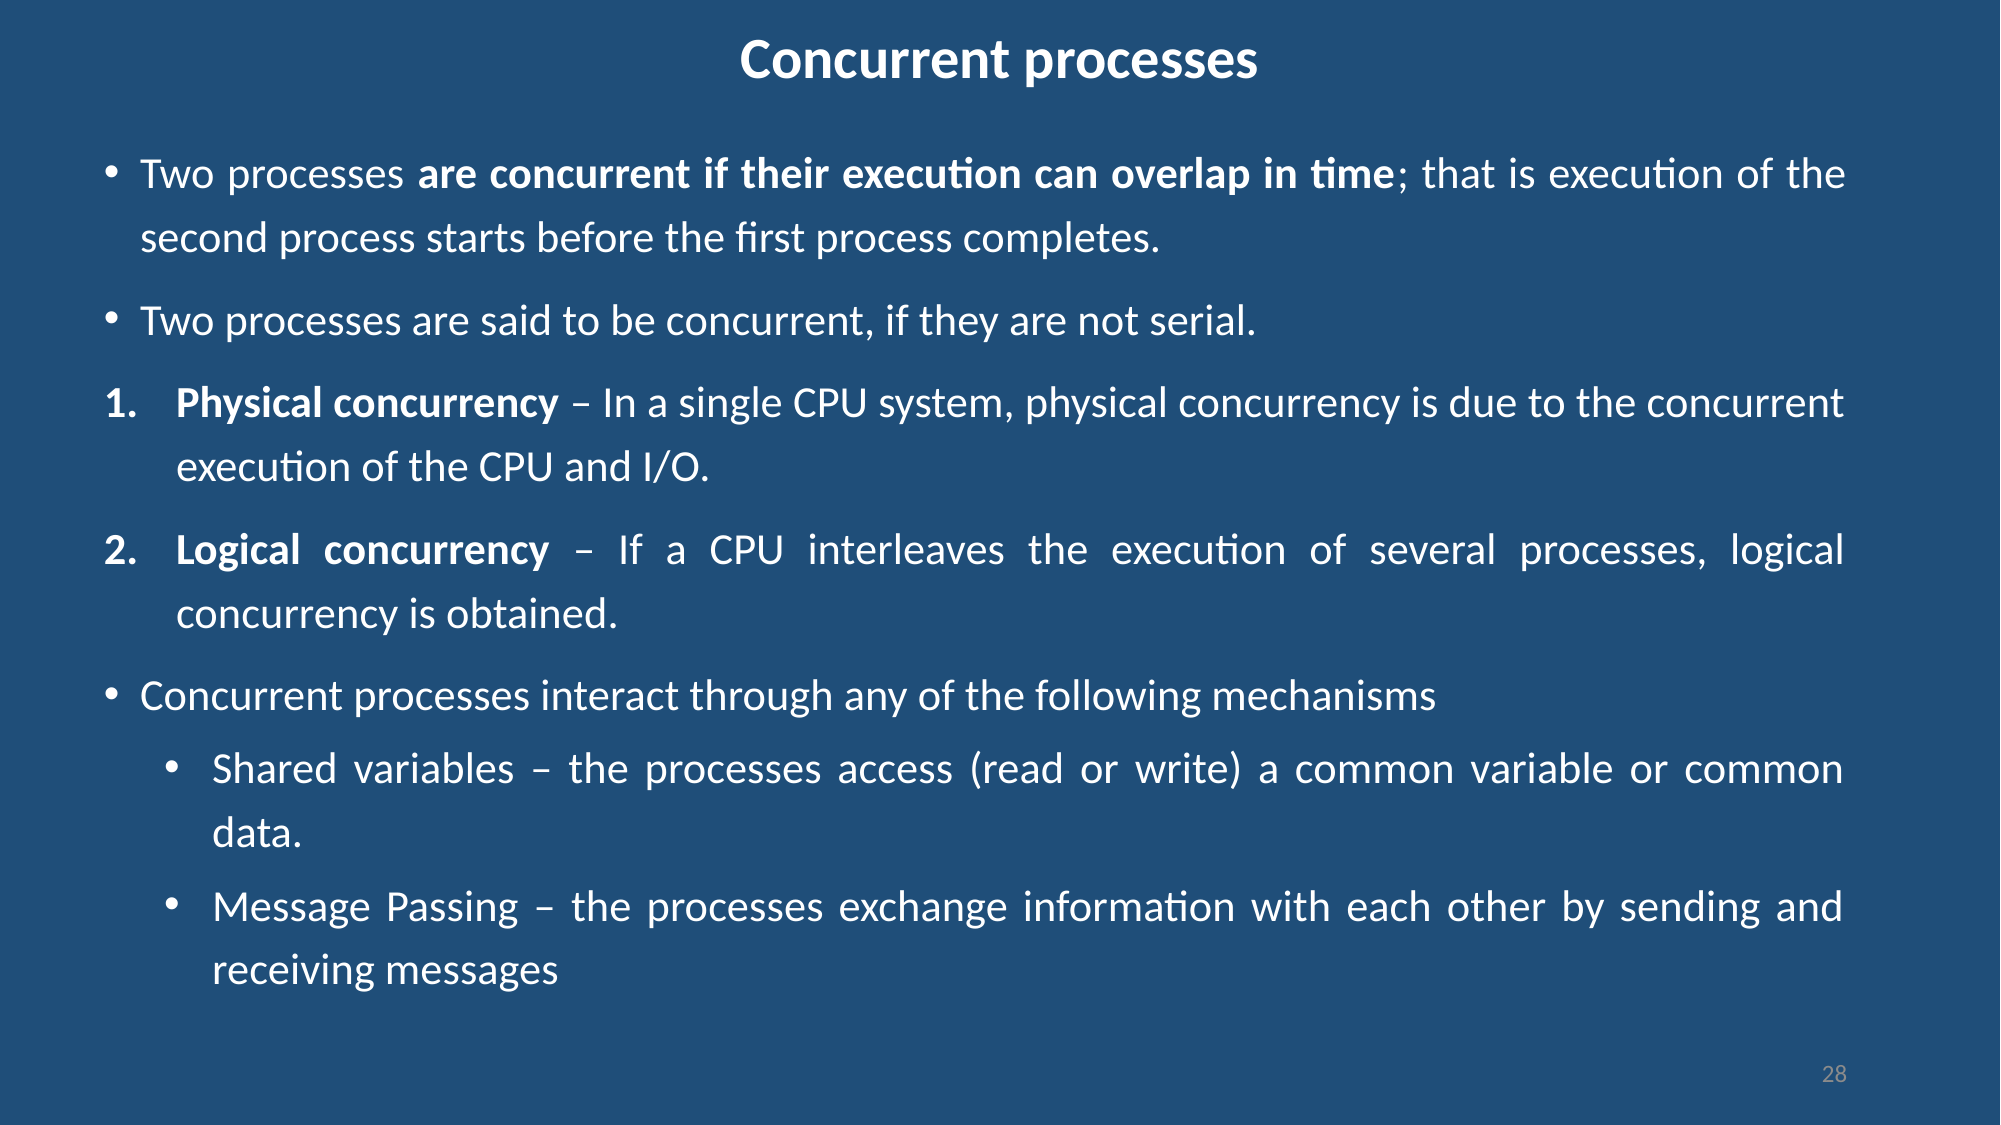

# Concurrent processes
Two processes are concurrent if their execution can overlap in time; that is execution of the second process starts before the first process completes.
Two processes are said to be concurrent, if they are not serial.
Physical concurrency – In a single CPU system, physical concurrency is due to the concurrent execution of the CPU and I/O.
Logical concurrency – If a CPU interleaves the execution of several processes, logical concurrency is obtained.
Concurrent processes interact through any of the following mechanisms
Shared variables – the processes access (read or write) a common variable or common data.
Message Passing – the processes exchange information with each other by sending and receiving messages
28